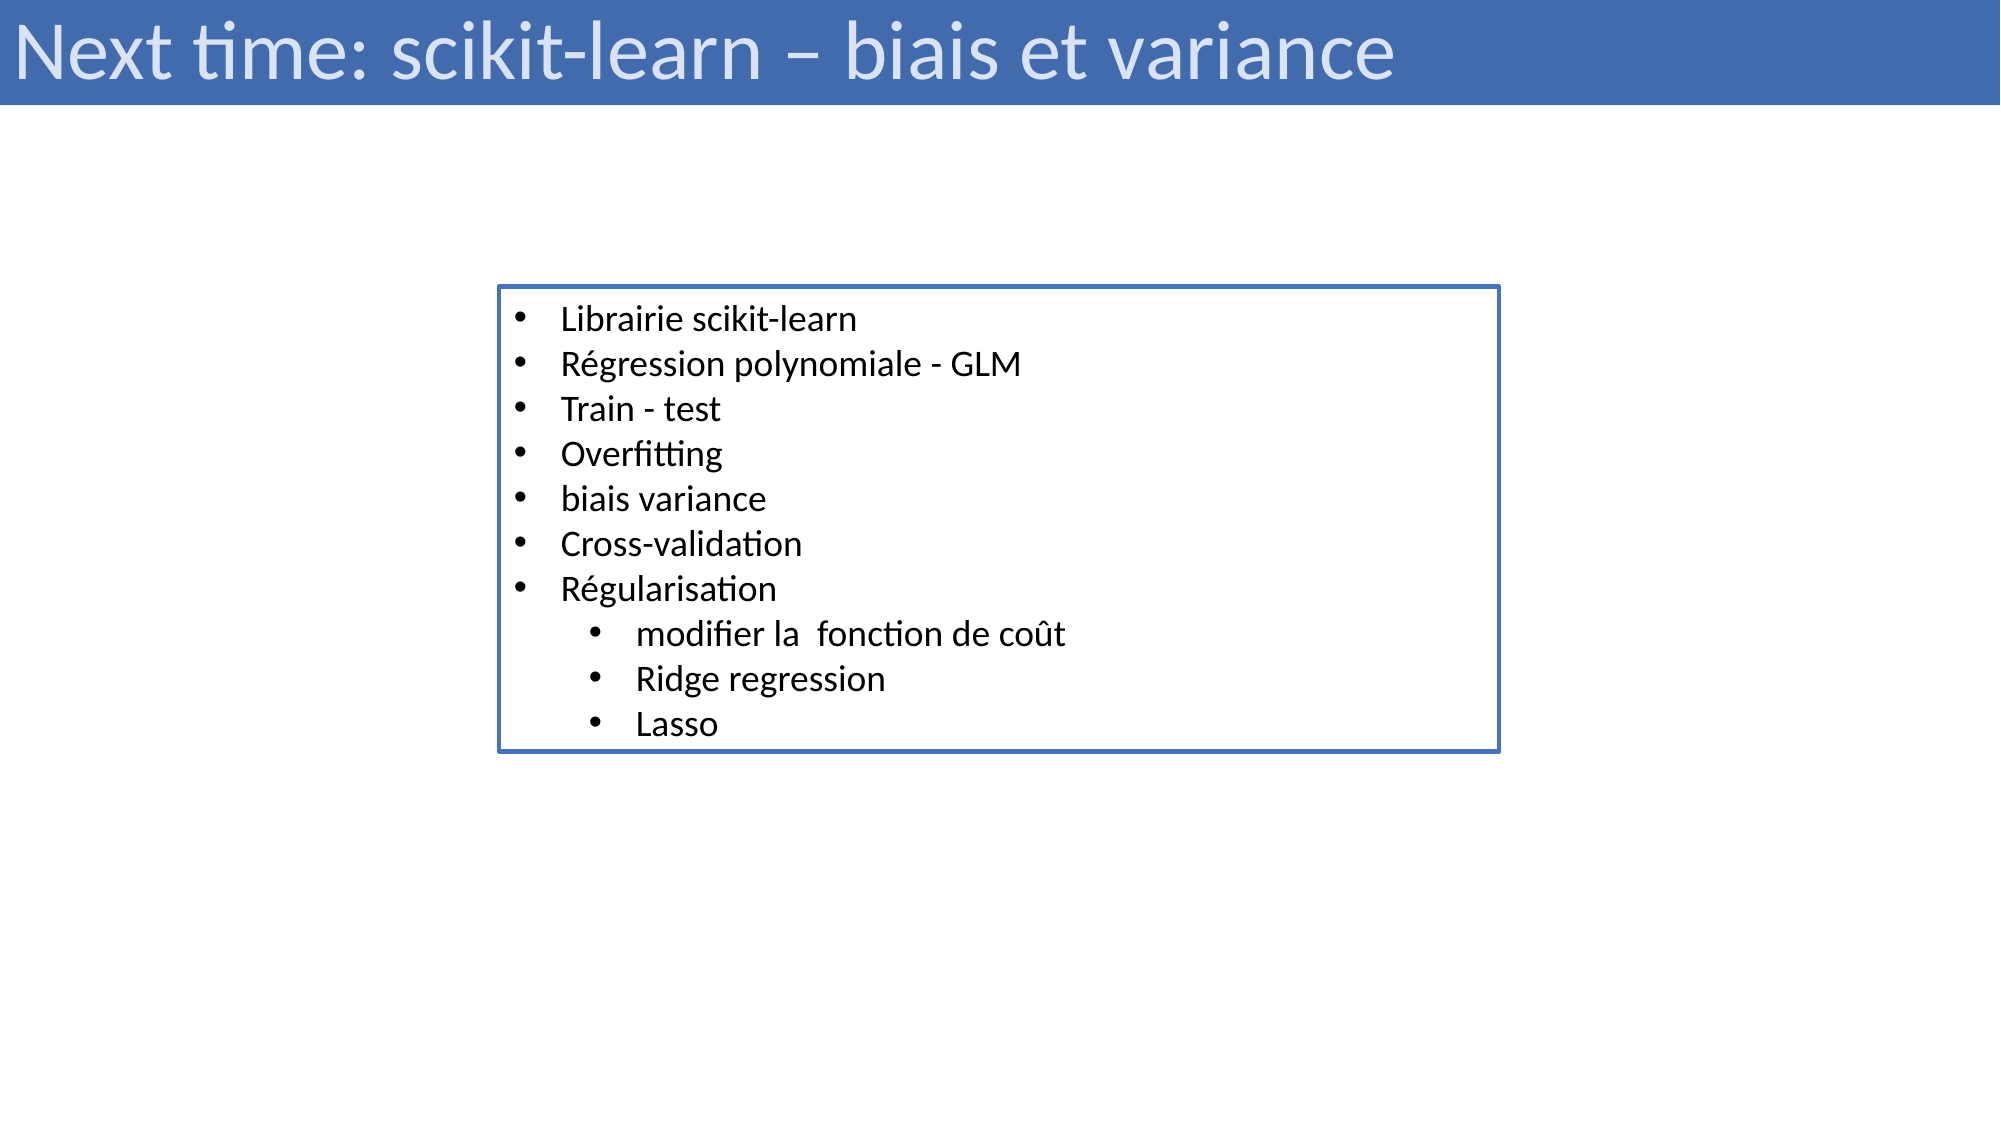

Next time: scikit-learn – biais et variance
Librairie scikit-learn
Régression polynomiale - GLM
Train - test
Overfitting
biais variance
Cross-validation
Régularisation
modifier la  fonction de coût
Ridge regression
Lasso